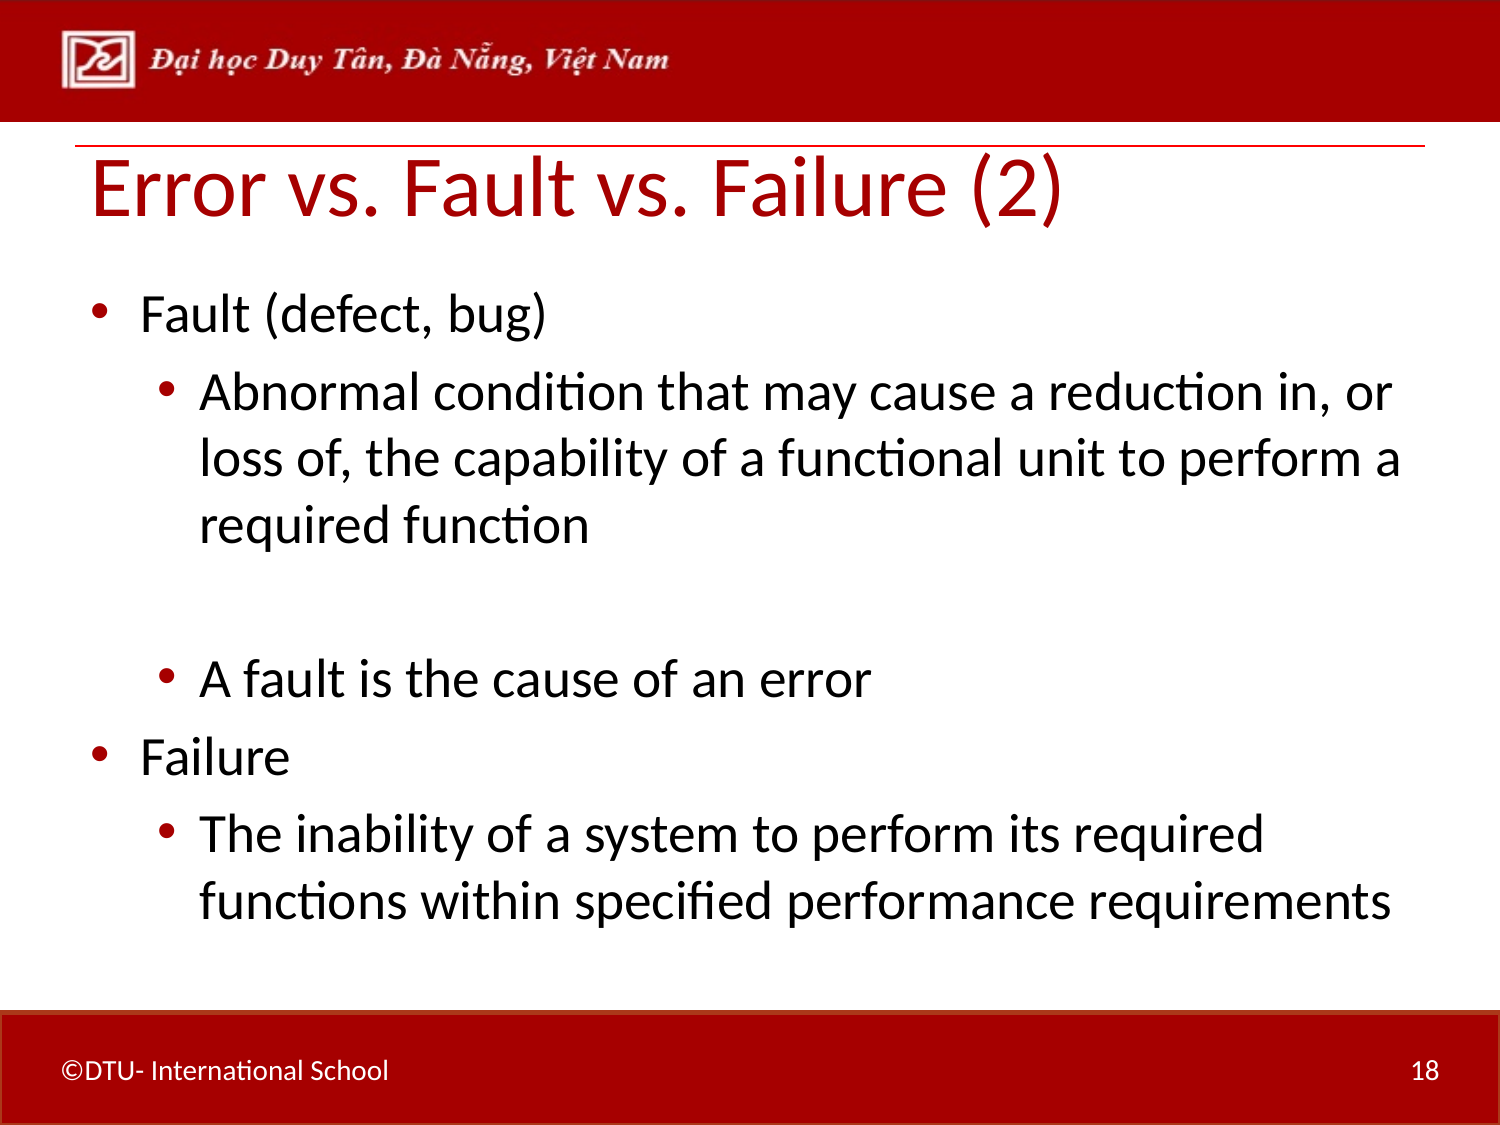

# Error vs. Fault vs. Failure (2)
Fault (defect, bug)
Abnormal condition that may cause a reduction in, or loss of, the capability of a functional unit to perform a required function

A fault is the cause of an error
Failure
The inability of a system to perform its required functions within specified performance requirements